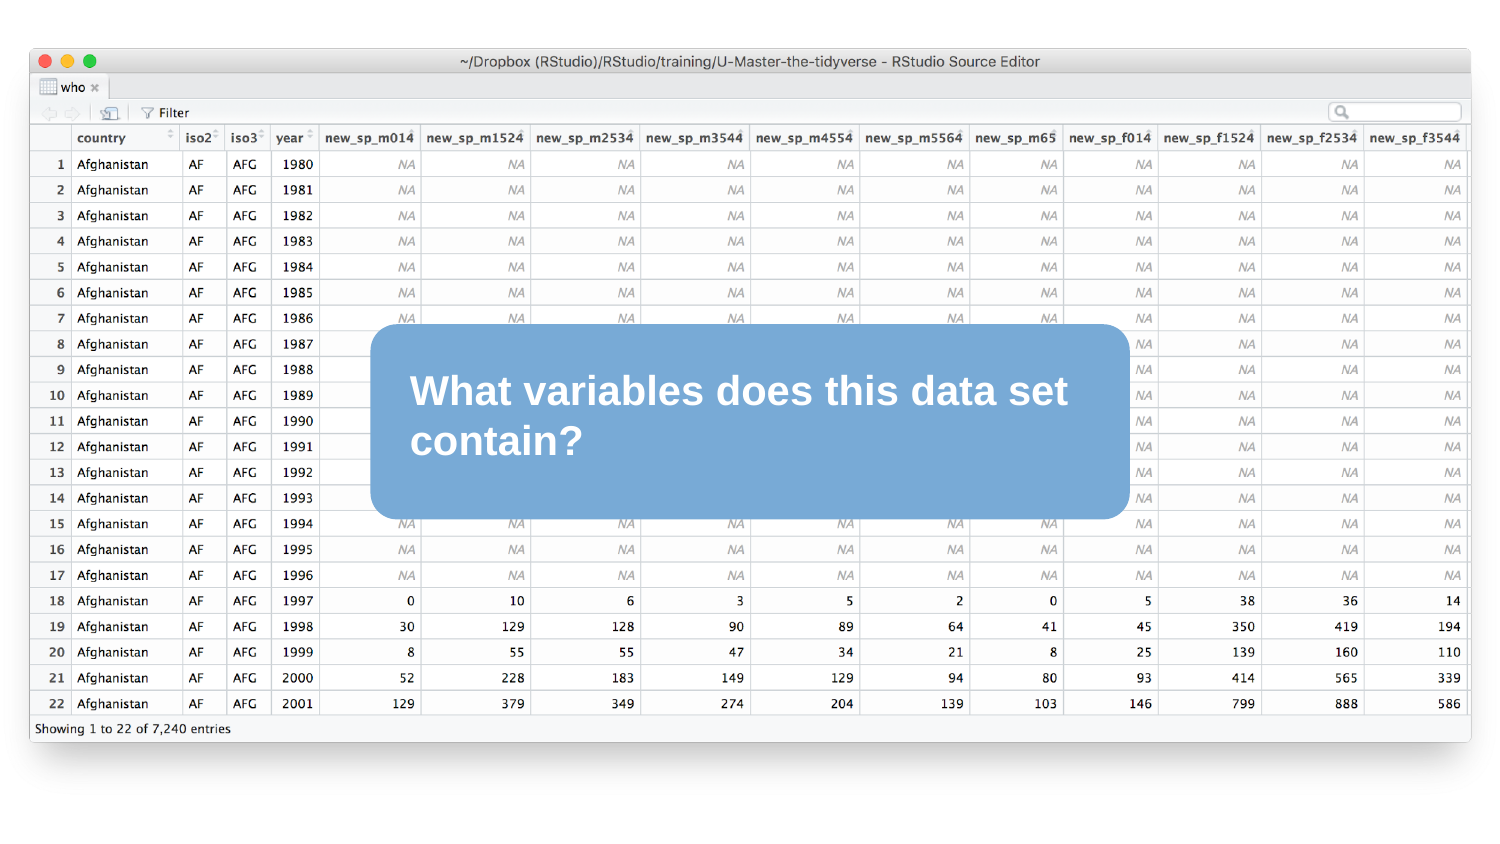

# What variables does this data set contain?